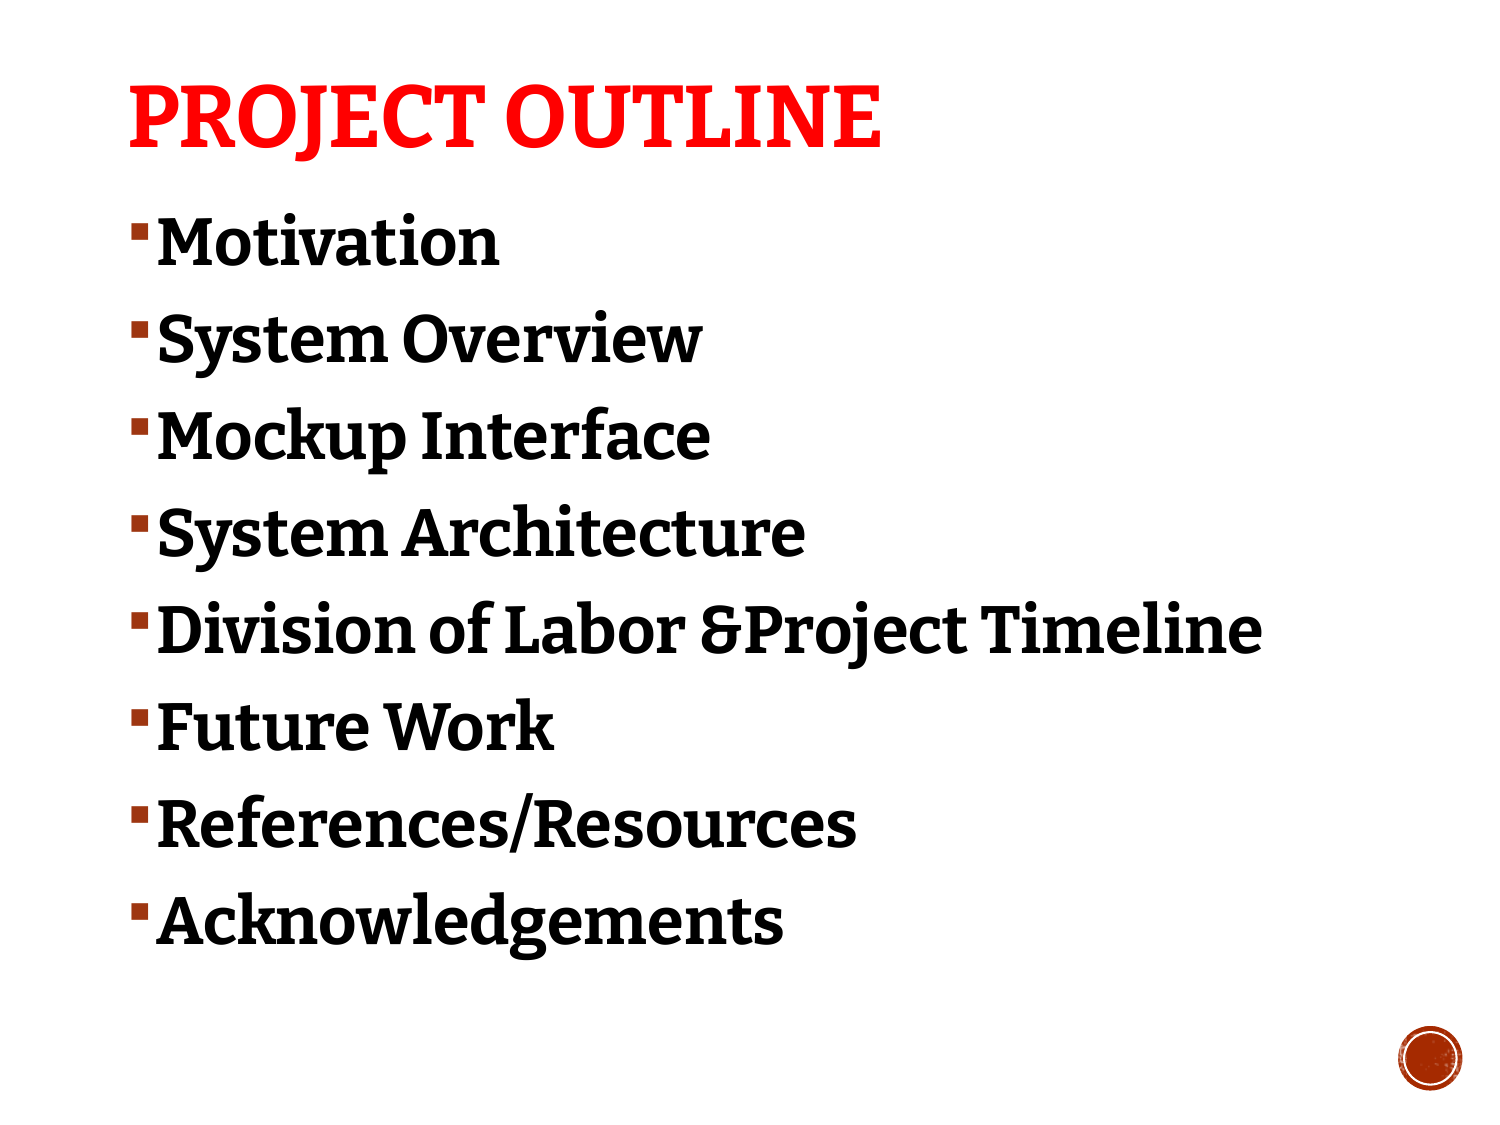

# Project Outline
Motivation
System Overview
Mockup Interface
System Architecture
Division of Labor &Project Timeline
Future Work
References/Resources
Acknowledgements